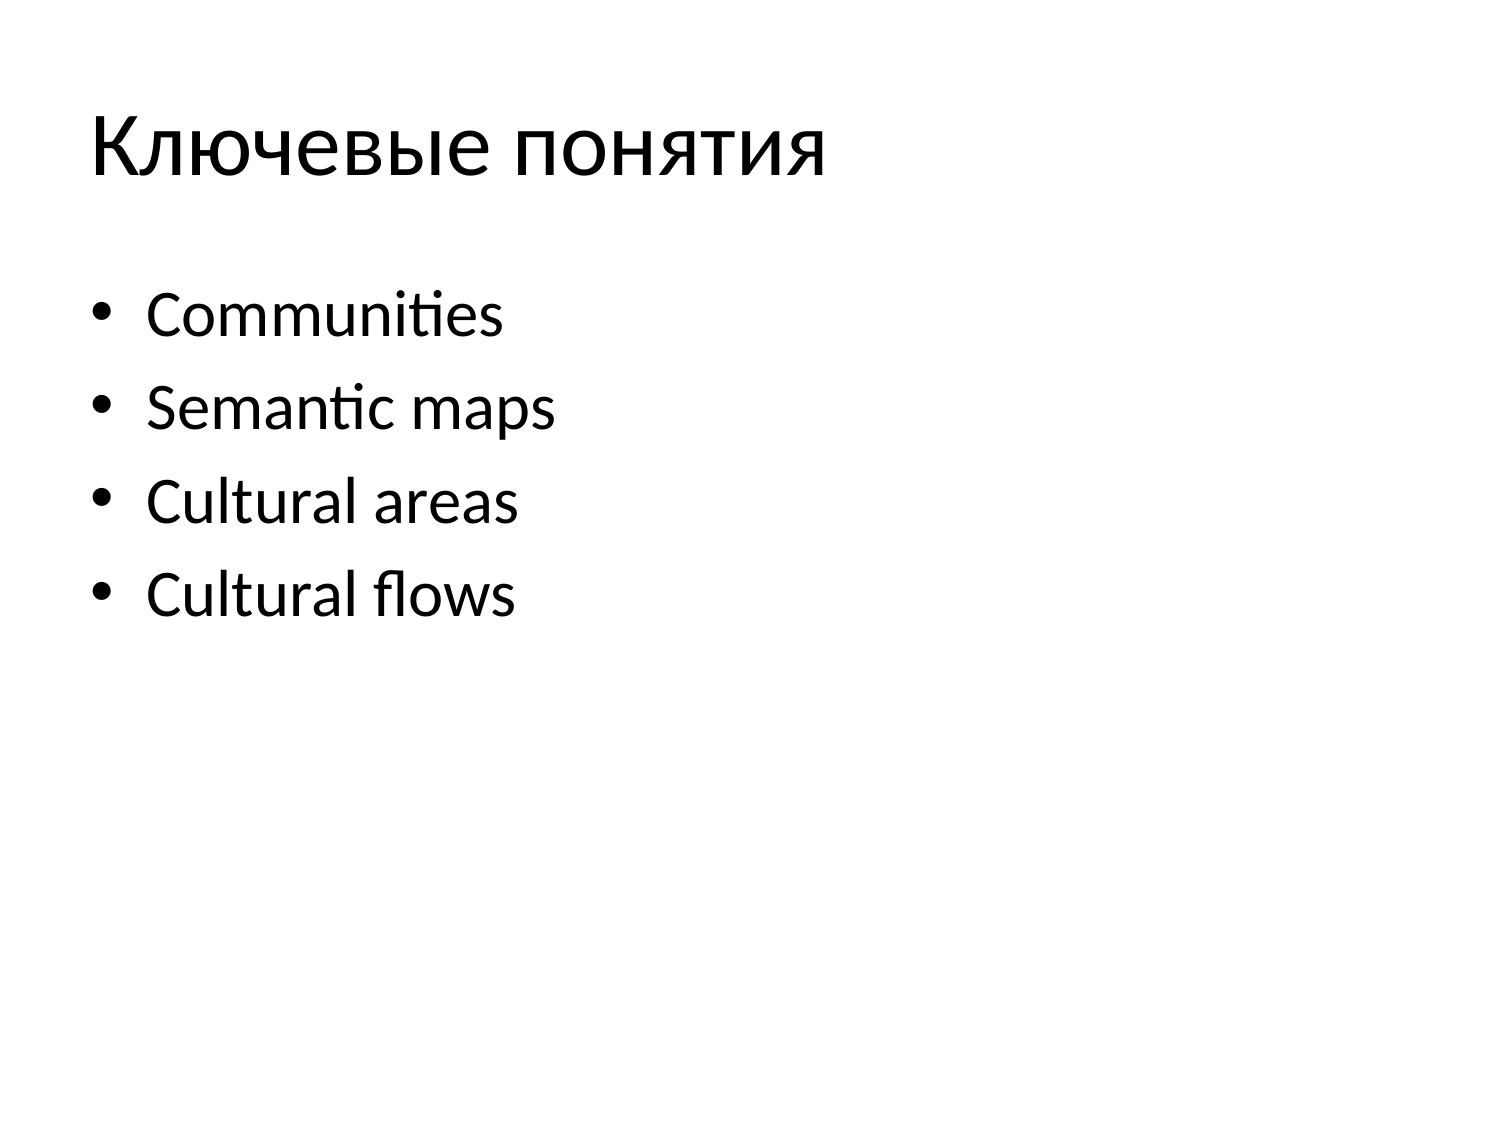

# Ключевые понятия
Communities
Semantic maps
Cultural areas
Cultural flows